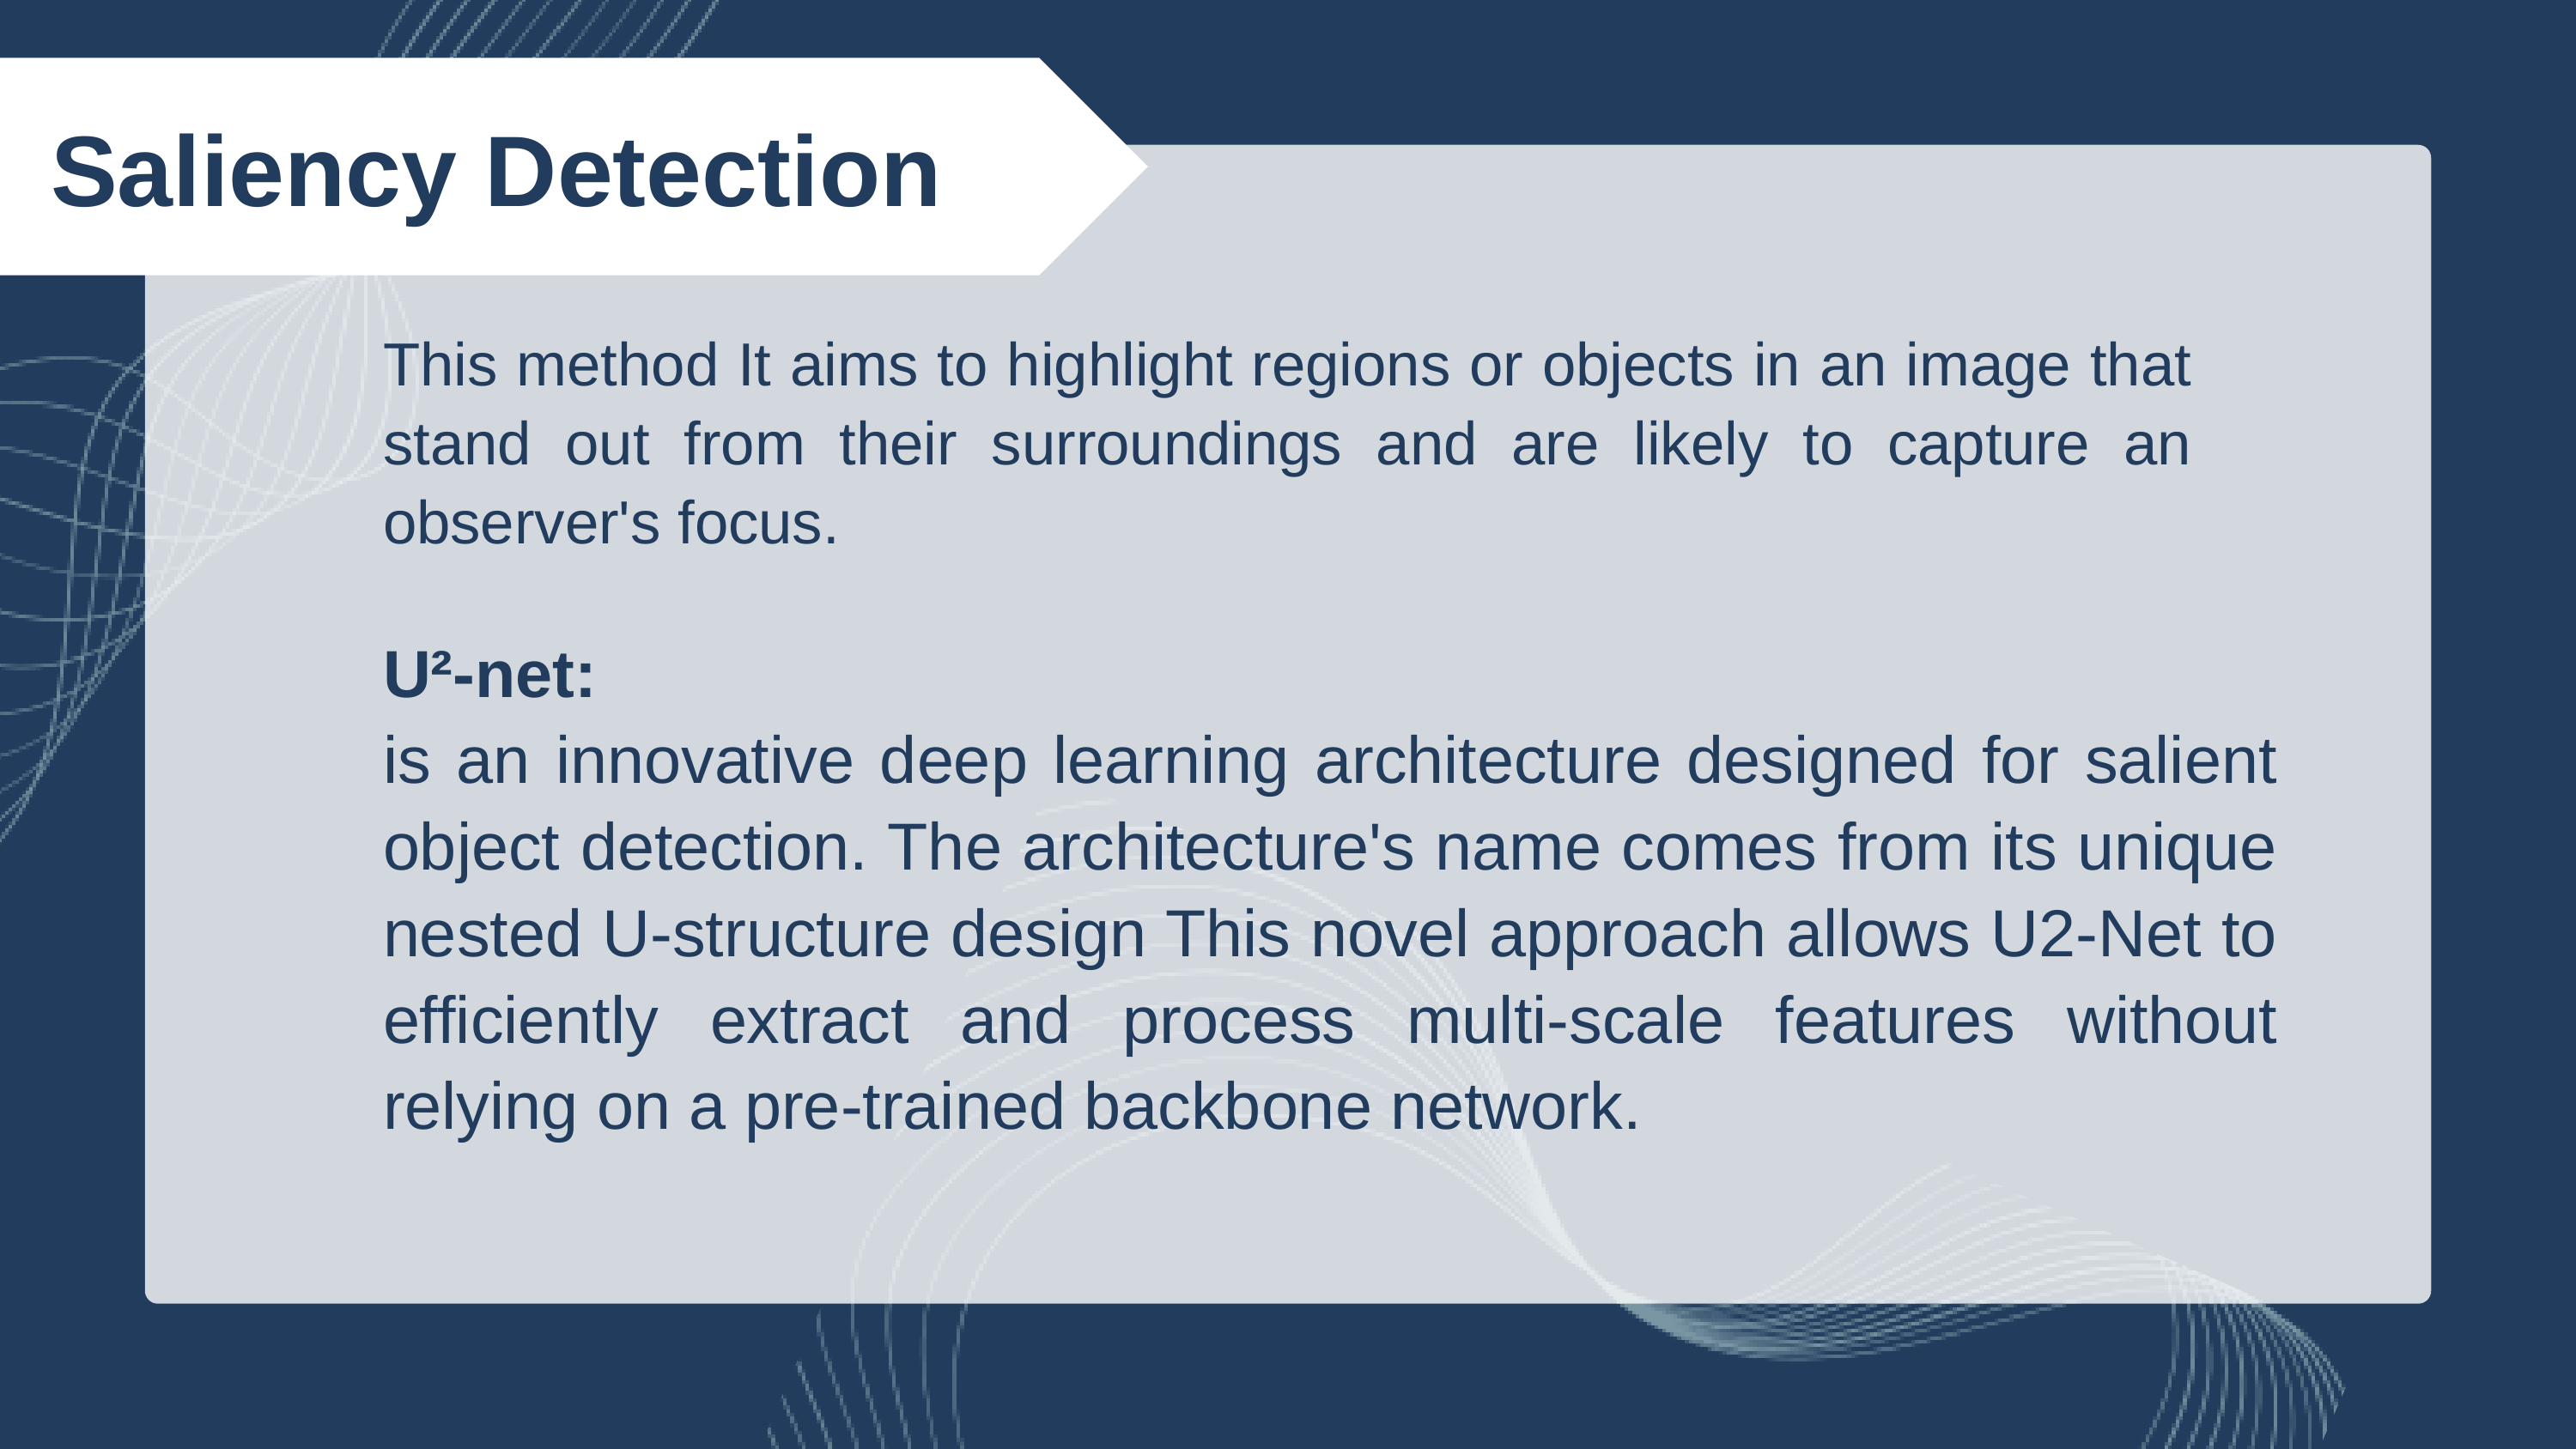

Saliency Detection

This method It aims to highlight regions or objects in an image that stand out from their surroundings and are likely to capture an observer's focus.

U²-net:
is an innovative deep learning architecture designed for salient object detection. The architecture's name comes from its unique nested U-structure design This novel approach allows U2-Net to efficiently extract and process multi-scale features without relying on a pre-trained backbone network.